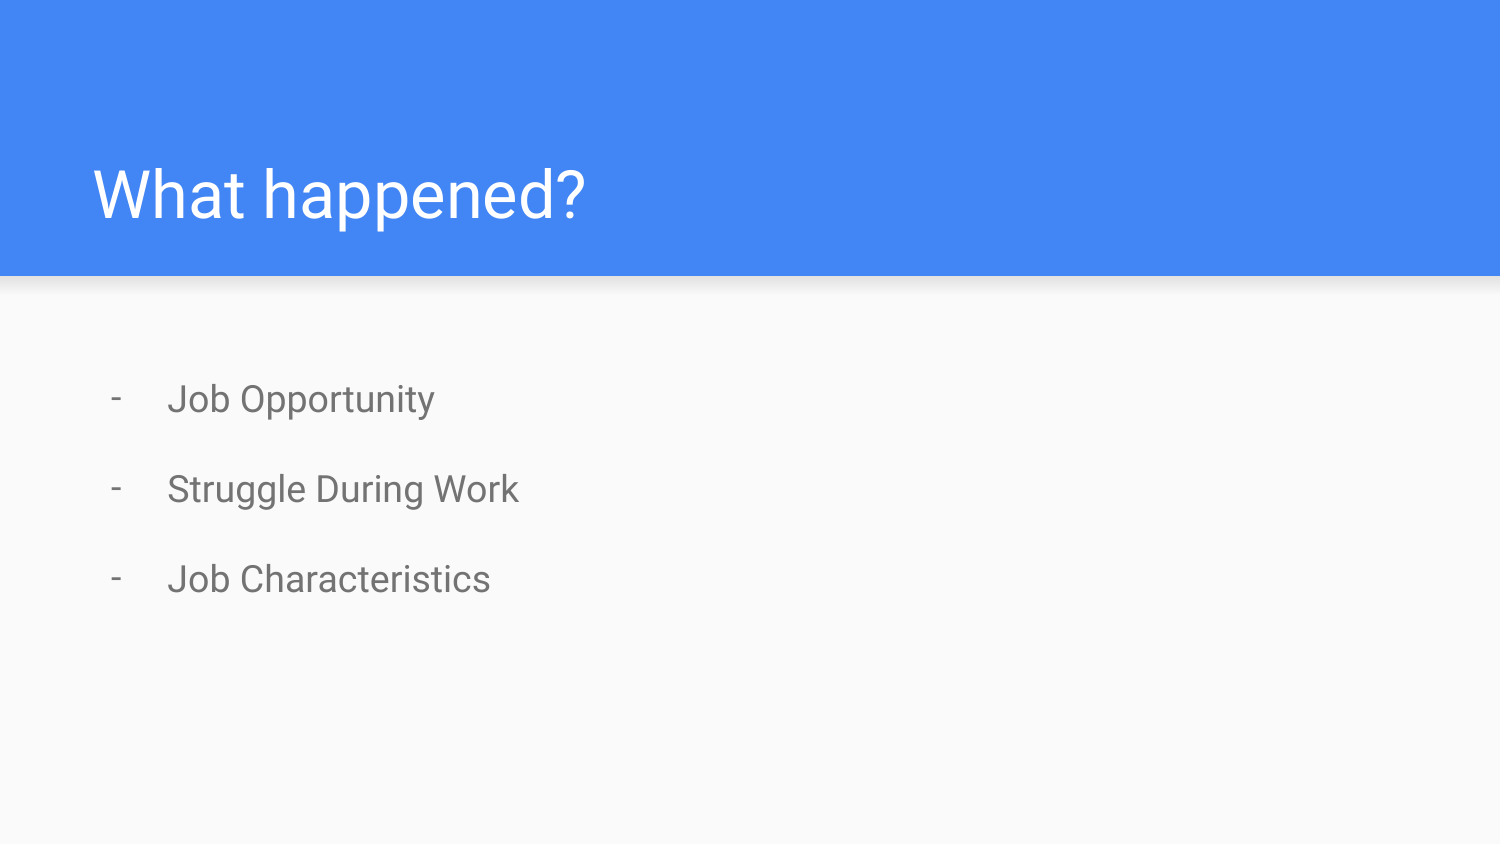

# What happened?
Job Opportunity
Struggle During Work
Job Characteristics